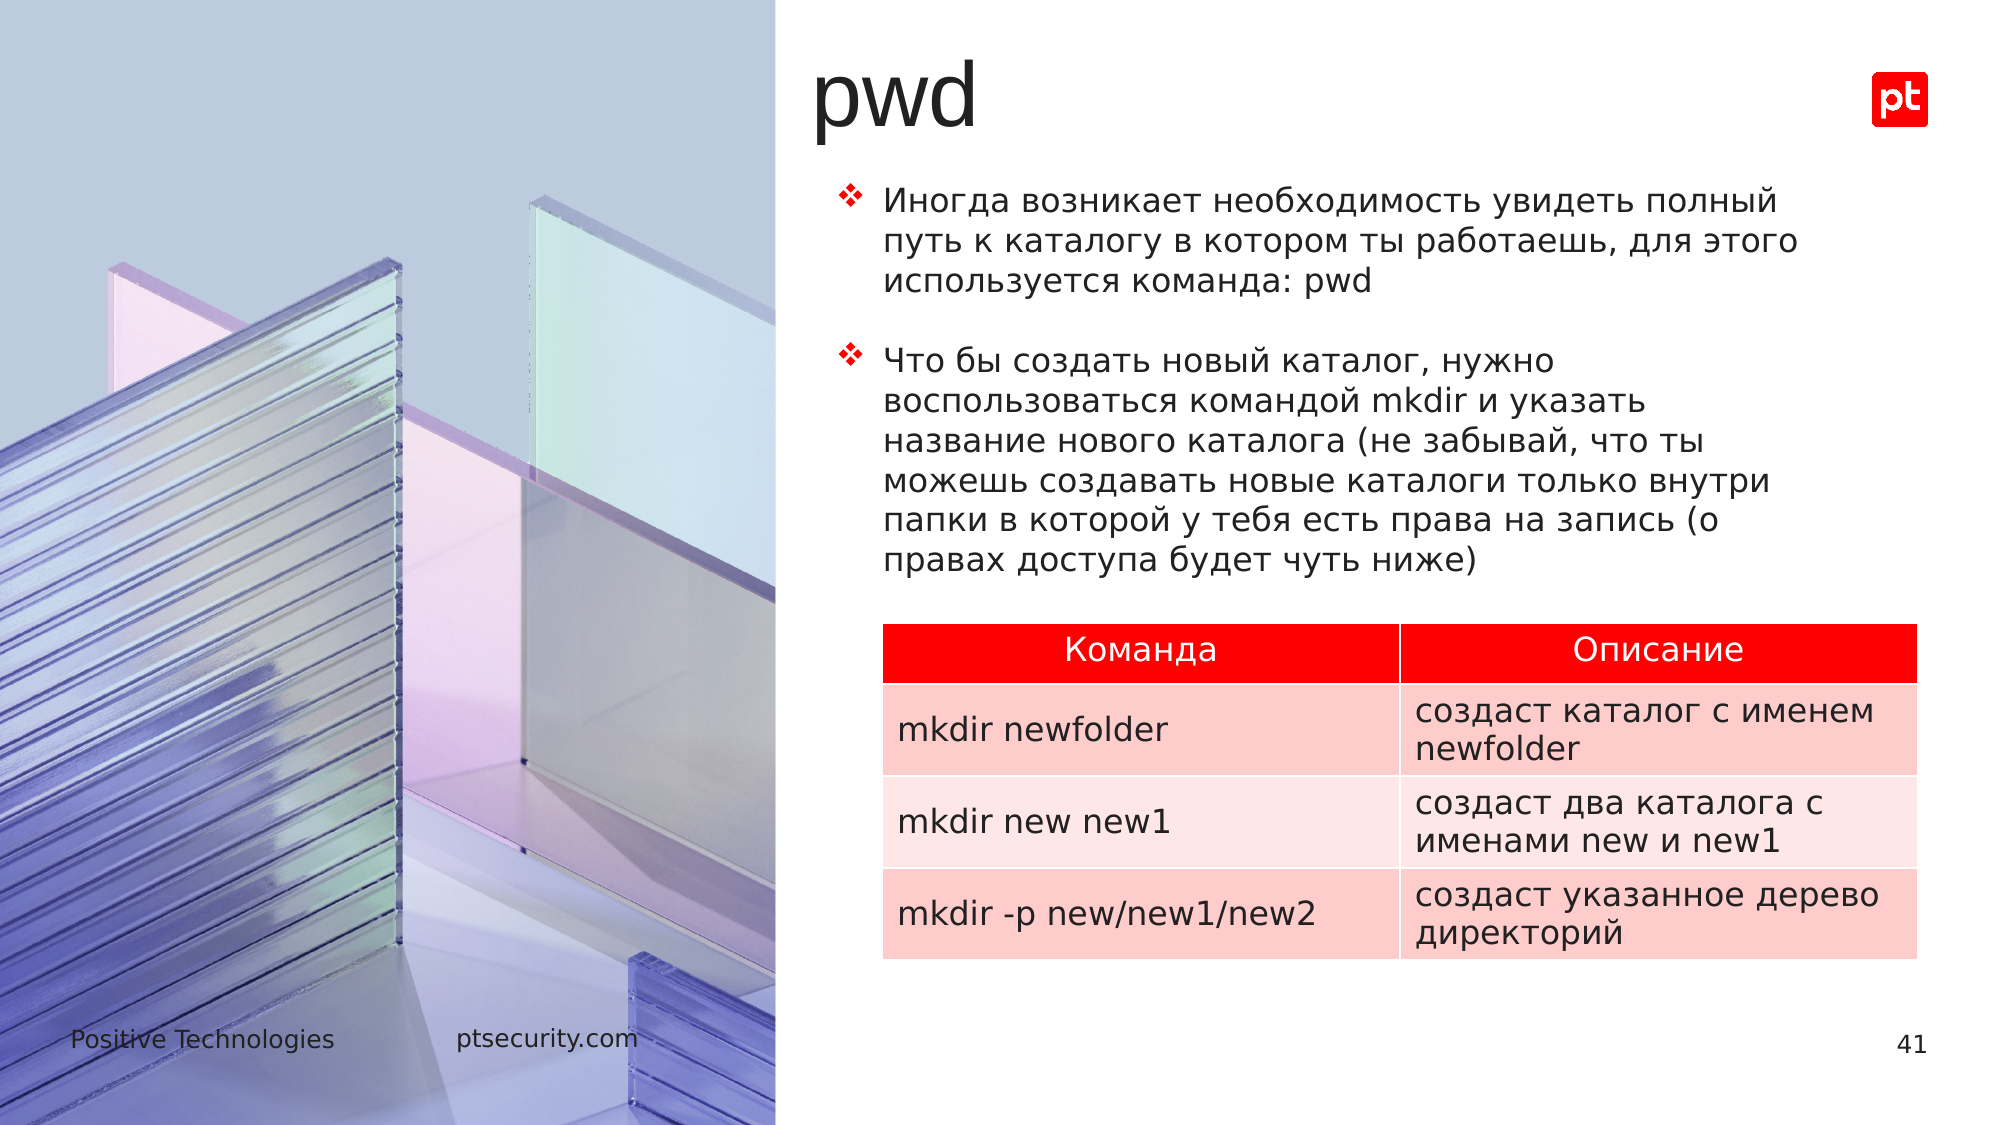

# pwd
Иногда возникает необходимость увидеть полный путь к каталогу в котором ты работаешь, для этого используется команда: pwd

Что бы создать новый каталог, нужно воспользоваться командой mkdir и указать название нового каталога (не забывай, что ты можешь создавать новые каталоги только внутри папки в которой у тебя есть права на запись (о правах доступа будет чуть ниже)
| Команда | Описание |
| --- | --- |
| mkdir newfolder | создаст каталог с именем newfolder |
| mkdir new new1 | создаст два каталога с именами new и new1 |
| mkdir -p new/new1/new2 | создаст указанное дерево директорий |
41